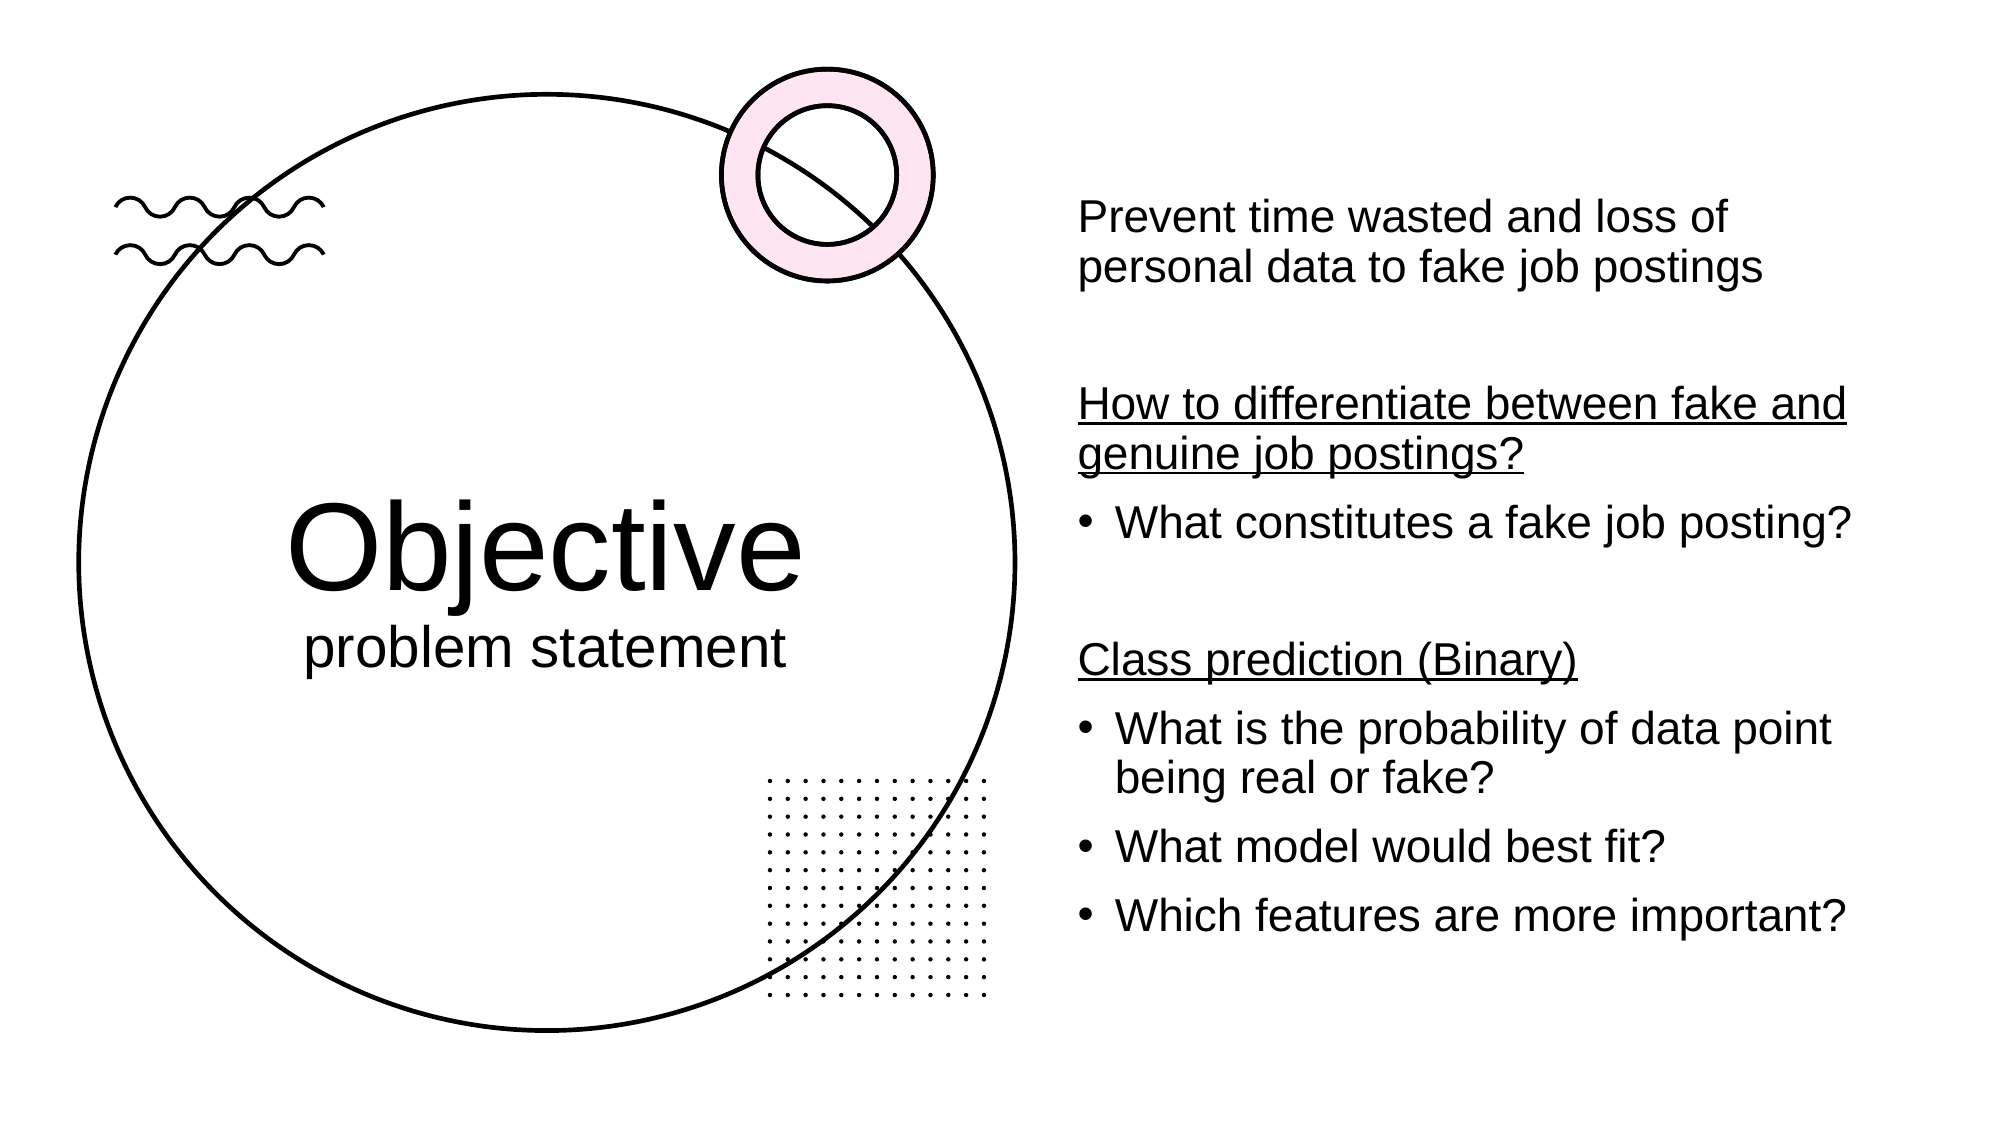

Prevent time wasted and loss of personal data to fake job postings

How to differentiate between fake and genuine job postings?
What constitutes a fake job posting?

Class prediction (Binary)
What is the probability of data point being real or fake?
What model would best fit?
Which features are more important?

# Objective problem statement